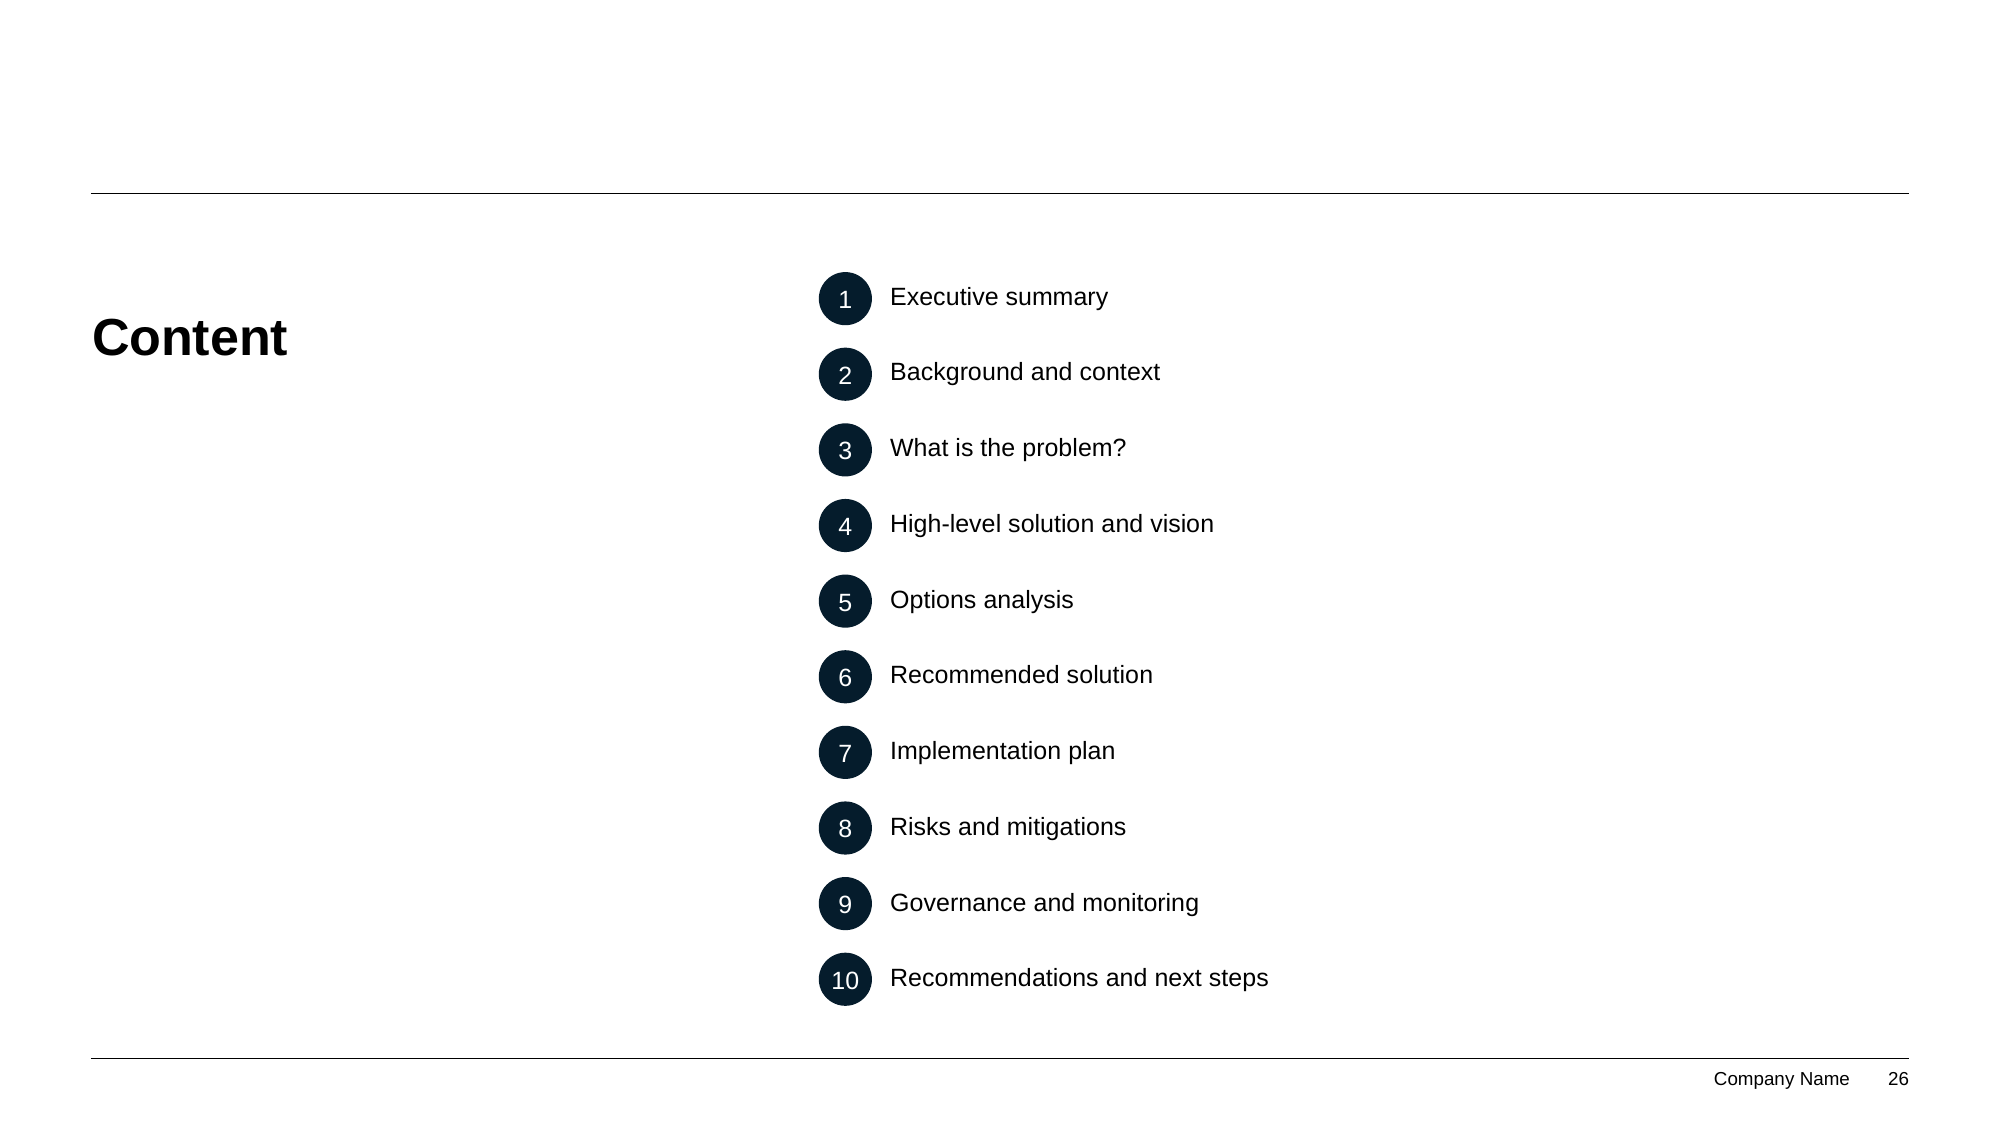

1
# Content
Executive summary
Background and context
What is the problem?
High-level solution and vision
Options analysis
Recommended solution
Implementation plan
Risks and mitigations
Governance and monitoring
Recommendations and next steps
2
3
4
5
6
7
8
9
10